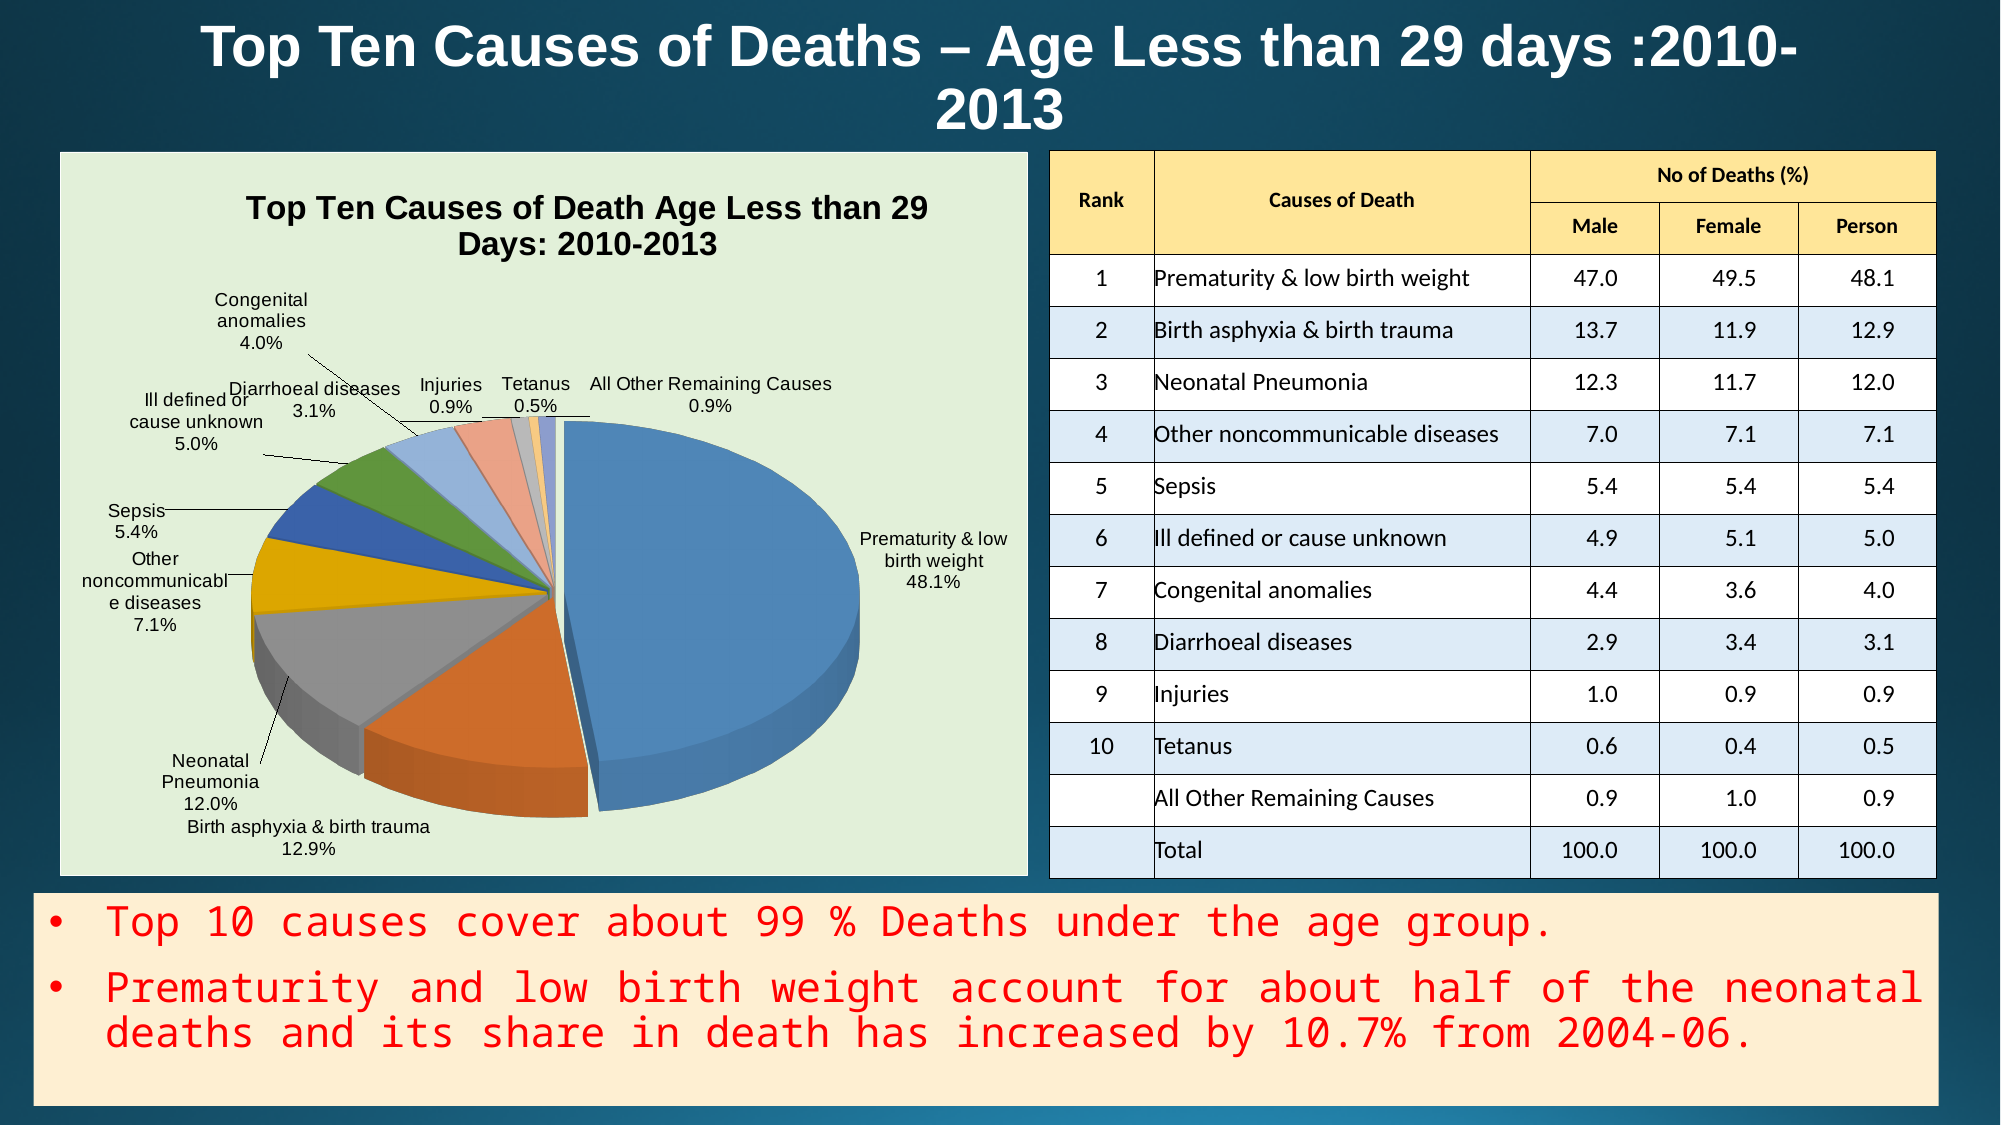

# Top Ten Causes of Deaths – Age Less than 29 days :2010-2013
| Rank | Causes of Death | No of Deaths (%) |  |  |
| --- | --- | --- | --- | --- |
|  |  | Male | Female | Person |
| 1 | Prematurity & low birth weight | 47.0 | 49.5 | 48.1 |
| 2 | Birth asphyxia & birth trauma | 13.7 | 11.9 | 12.9 |
| 3 | Neonatal Pneumonia | 12.3 | 11.7 | 12.0 |
| 4 | Other noncommunicable diseases | 7.0 | 7.1 | 7.1 |
| 5 | Sepsis | 5.4 | 5.4 | 5.4 |
| 6 | Ill defined or cause unknown | 4.9 | 5.1 | 5.0 |
| 7 | Congenital anomalies | 4.4 | 3.6 | 4.0 |
| 8 | Diarrhoeal diseases | 2.9 | 3.4 | 3.1 |
| 9 | Injuries | 1.0 | 0.9 | 0.9 |
| 10 | Tetanus | 0.6 | 0.4 | 0.5 |
|  | All Other Remaining Causes | 0.9 | 1.0 | 0.9 |
|  | Total | 100.0 | 100.0 | 100.0 |

[unsupported chart]

Top 10 causes cover about 99 % Deaths under the age group.
Prematurity and low birth weight account for about half of the neonatal deaths and its share in death has increased by 10.7% from 2004-06.